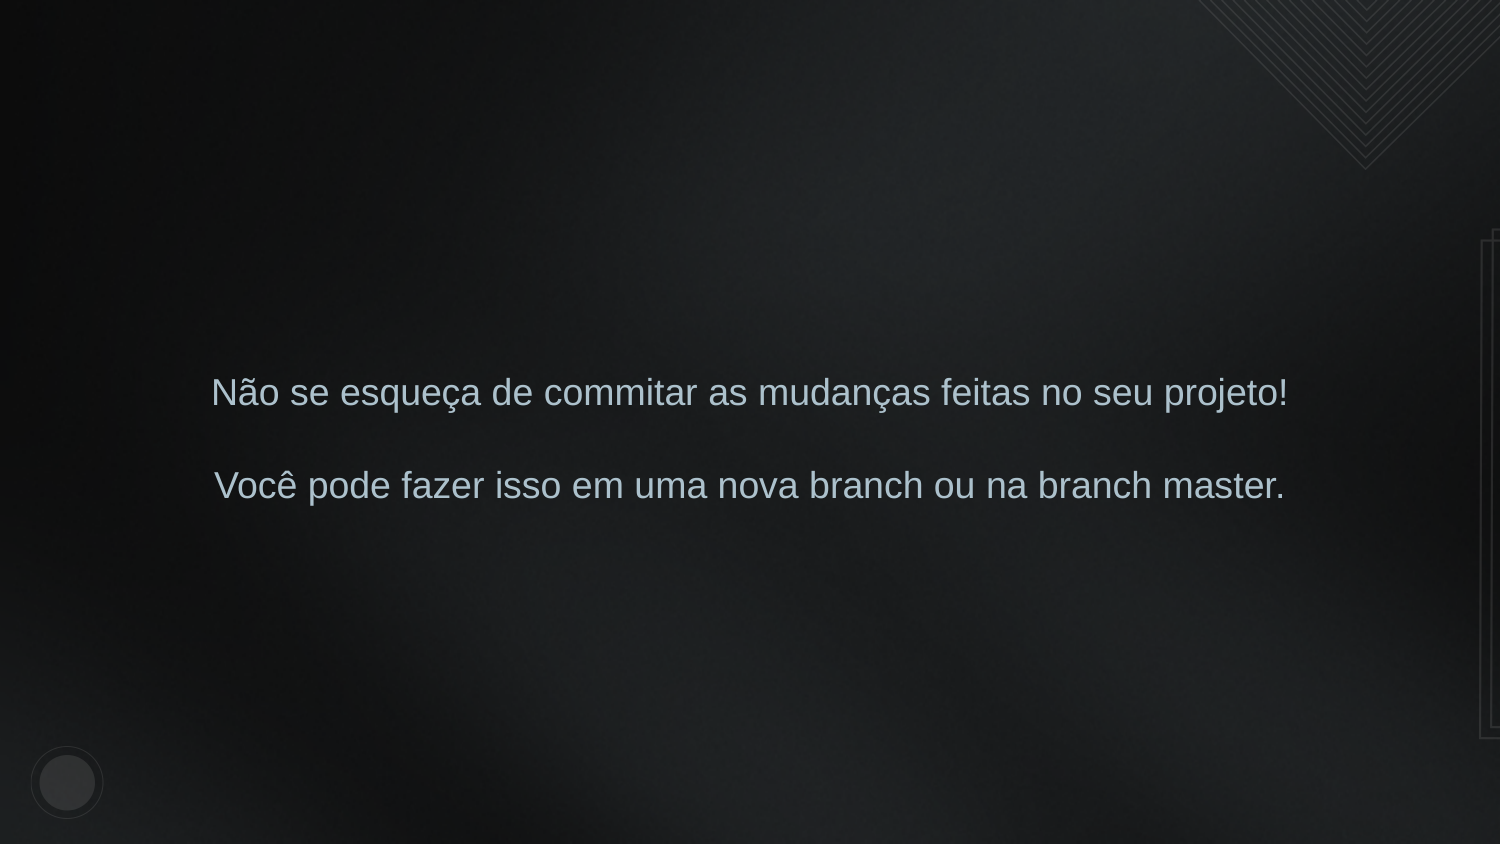

Não se esqueça de commitar as mudanças feitas no seu projeto!
Você pode fazer isso em uma nova branch ou na branch master.